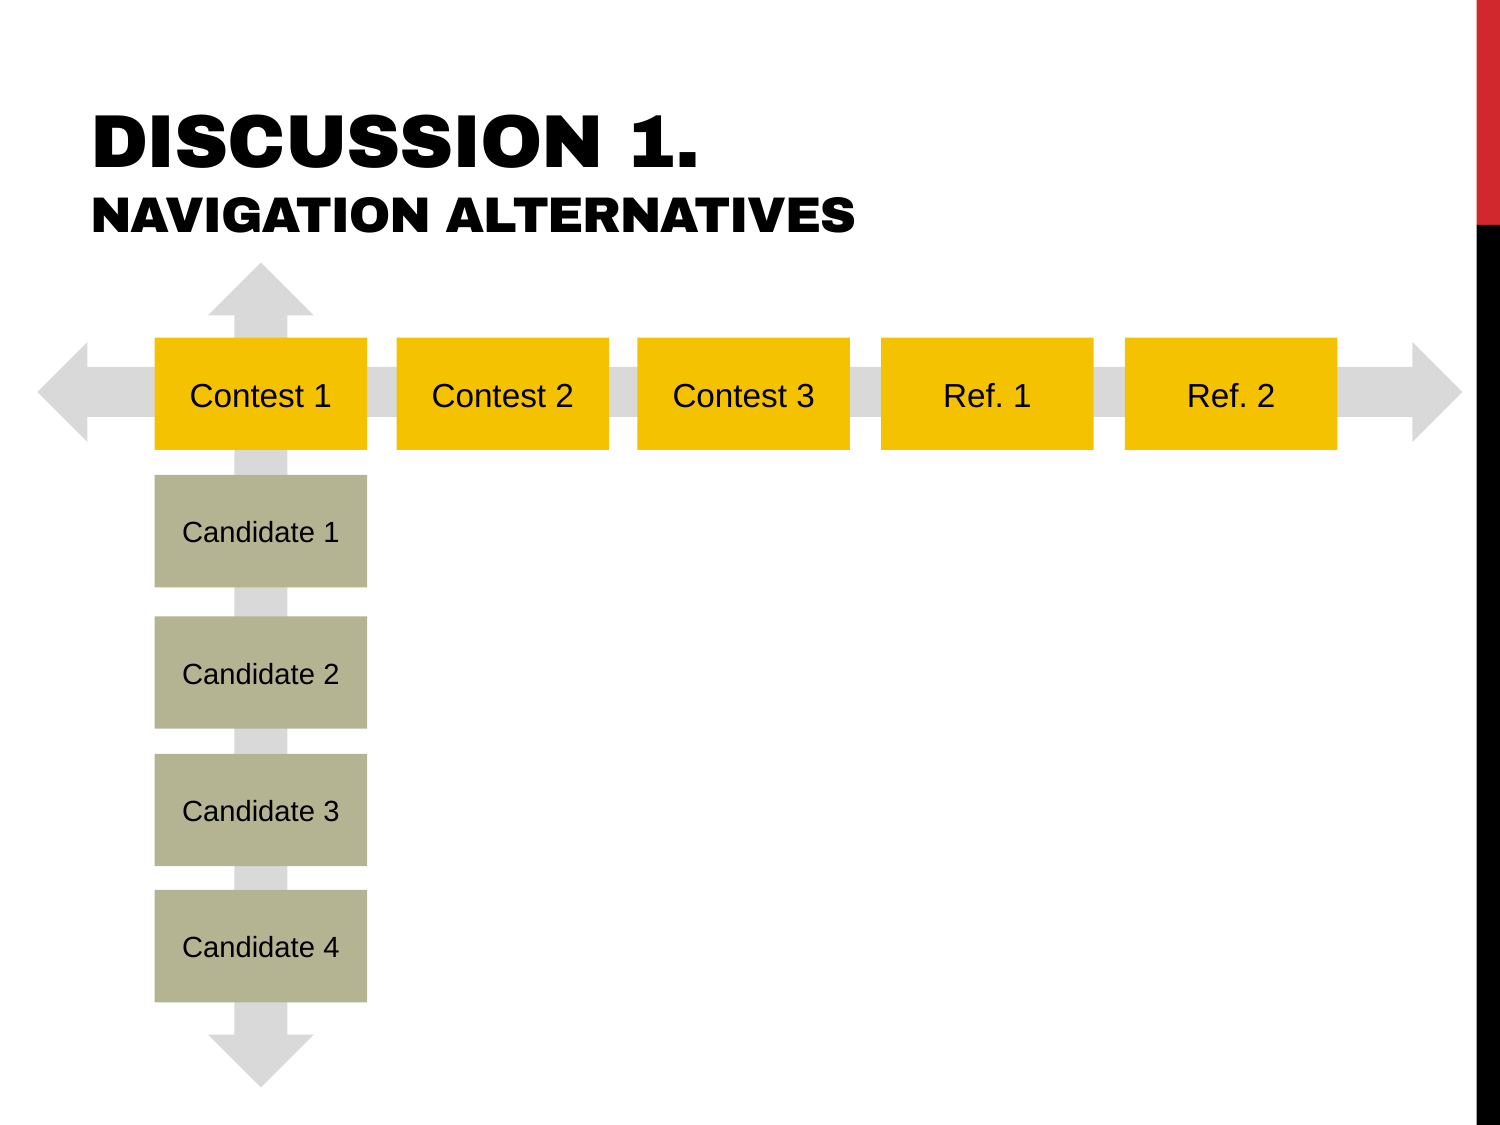

# Discussion 1. Navigation alternatives

Contest 1
Contest 2
Contest 3
Ref. 1
Ref. 2

Candidate 1
Candidate 2

Candidate 3
Candidate 4